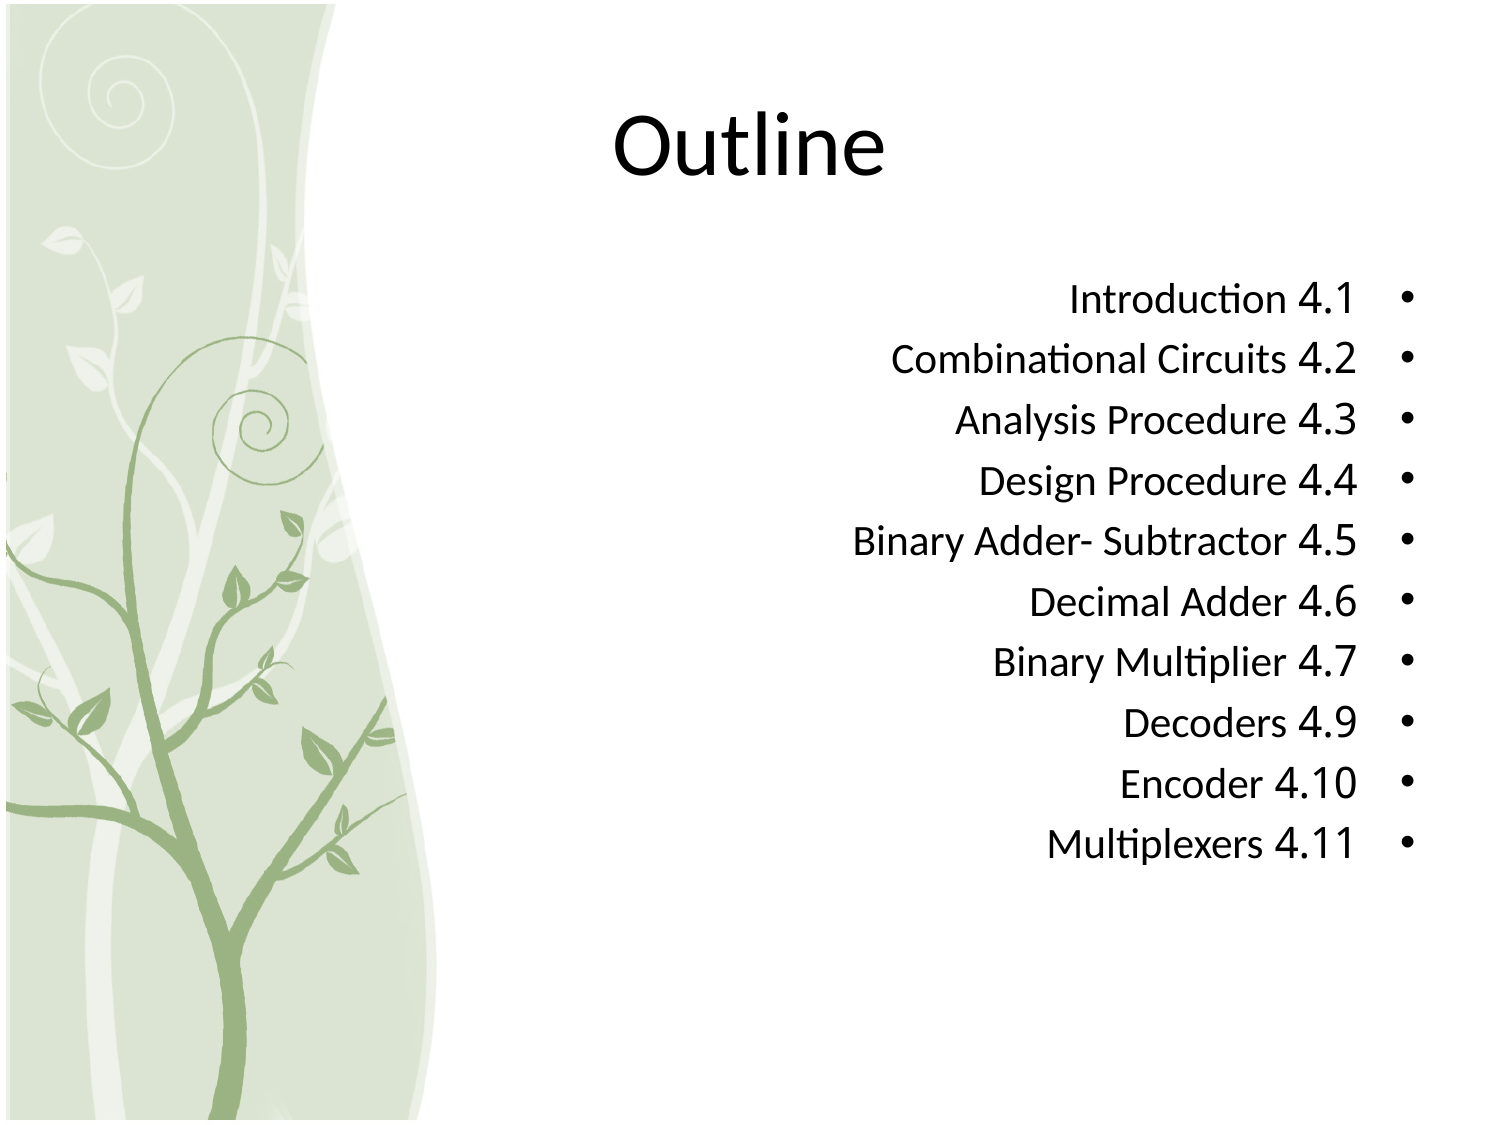

# Outline
4.1 Introduction
4.2 Combinational Circuits
4.3 Analysis Procedure
4.4 Design Procedure
4.5 Binary Adder- Subtractor
4.6 Decimal Adder
4.7 Binary Multiplier
4.9 Decoders
4.10 Encoder
4.11 Multiplexers